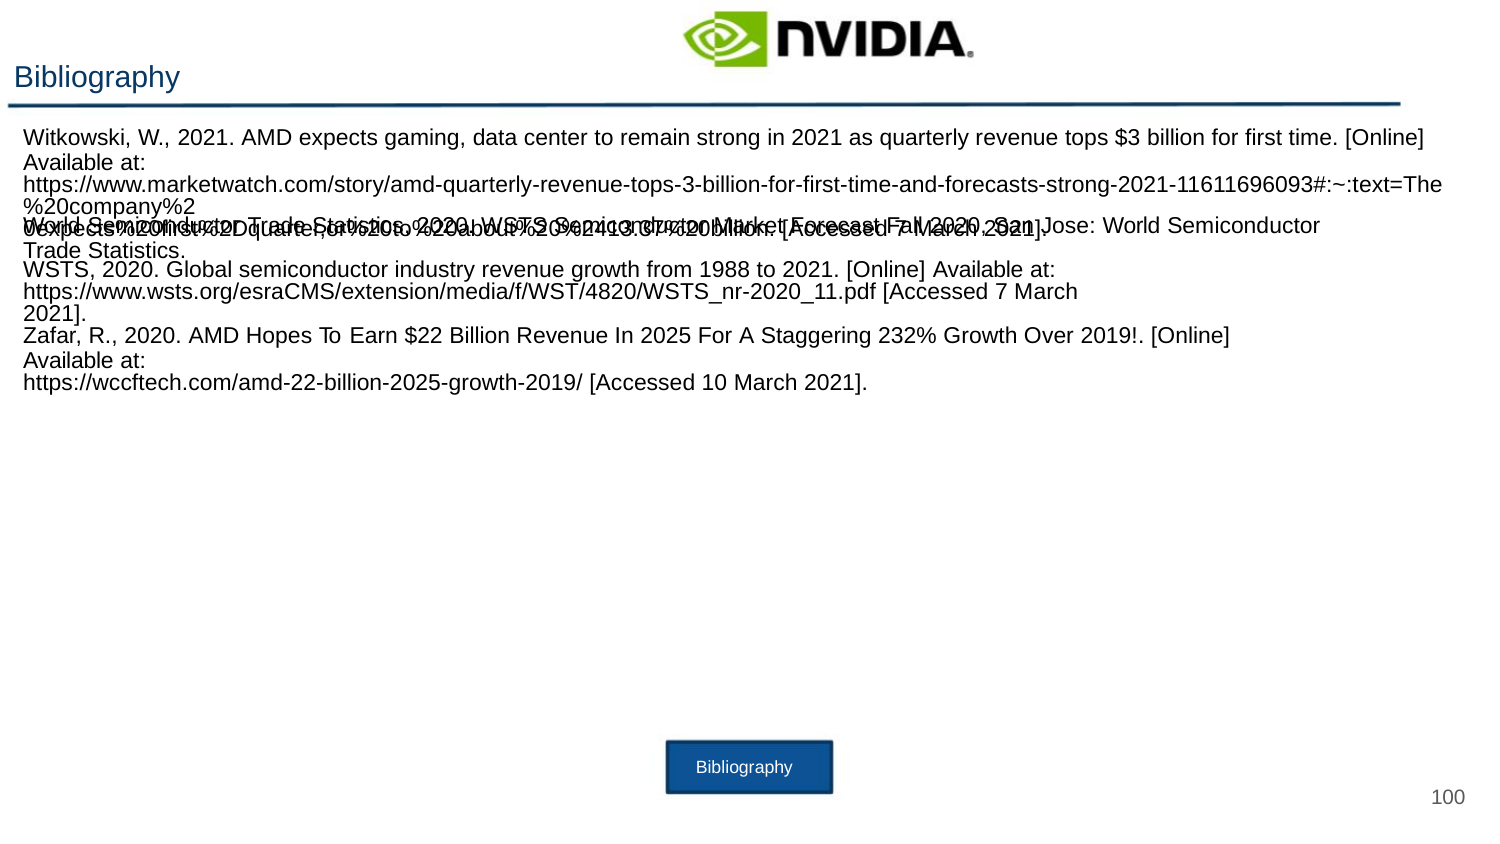

Bibliography
Witkowski, W., 2021. AMD expects gaming, data center to remain strong in 2021 as quarterly revenue tops $3 billion for first time. [Online] Available at:
https://www.marketwatch.com/story/amd-quarterly-revenue-tops-3-billion-for-first-time-and-forecasts-strong-2021-11611696093#:~:text=The%20company%2
0expects%20first%2Dquarter,or%20to%20about%20%2413.37%20billion. [Accessed 7 March 2021].
World Semiconductor Trade Statistics, 2020. WSTS Semiconductor Market Forecast Fall 2020, San Jose: World Semiconductor Trade Statistics.
WSTS, 2020. Global semiconductor industry revenue growth from 1988 to 2021. [Online] Available at:
https://www.wsts.org/esraCMS/extension/media/f/WST/4820/WSTS_nr-2020_11.pdf [Accessed 7 March 2021].
Zafar, R., 2020. AMD Hopes To Earn $22 Billion Revenue In 2025 For A Staggering 232% Growth Over 2019!. [Online] Available at:
https://wccftech.com/amd-22-billion-2025-growth-2019/ [Accessed 10 March 2021].
Bibliography
100